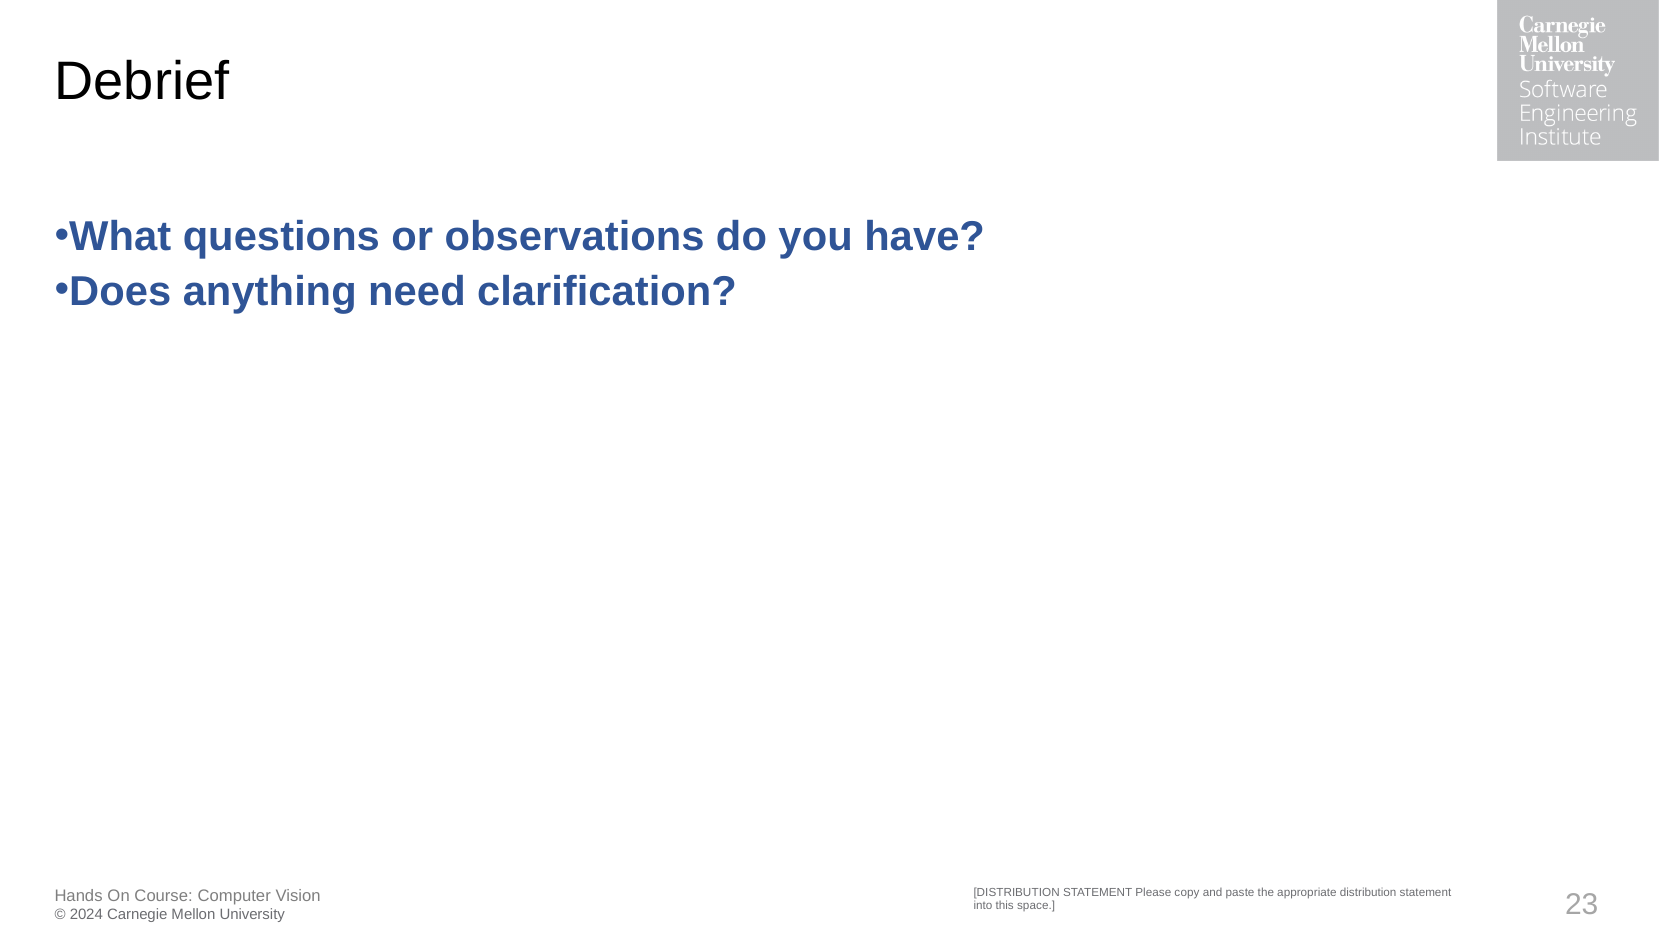

# Debrief
What questions or observations do you have?
Does anything need clarification?